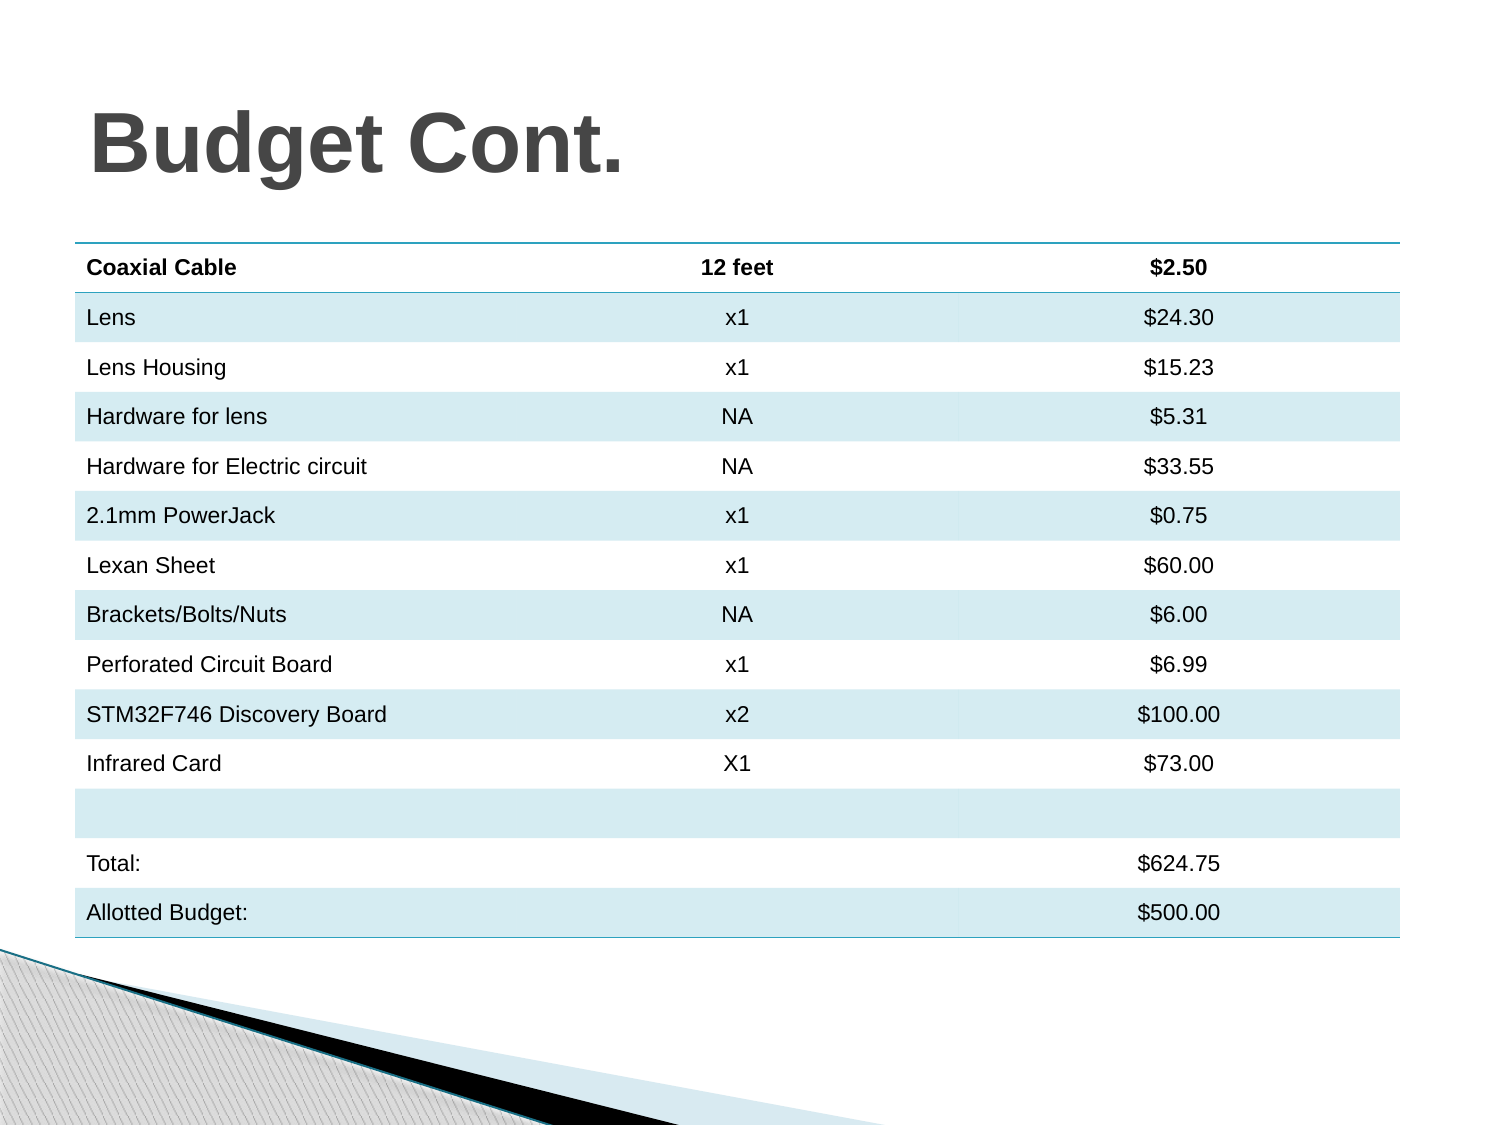

# Budget Cont.
| Coaxial Cable | 12 feet | $2.50 |
| --- | --- | --- |
| Lens | x1 | $24.30 |
| Lens Housing | x1 | $15.23 |
| Hardware for lens | NA | $5.31 |
| Hardware for Electric circuit | NA | $33.55 |
| 2.1mm PowerJack | x1 | $0.75 |
| Lexan Sheet | x1 | $60.00 |
| Brackets/Bolts/Nuts | NA | $6.00 |
| Perforated Circuit Board | x1 | $6.99 |
| STM32F746 Discovery Board | x2 | $100.00 |
| Infrared Card | X1 | $73.00 |
|  |  |  |
| Total: |  | $624.75 |
| Allotted Budget: |  | $500.00 |